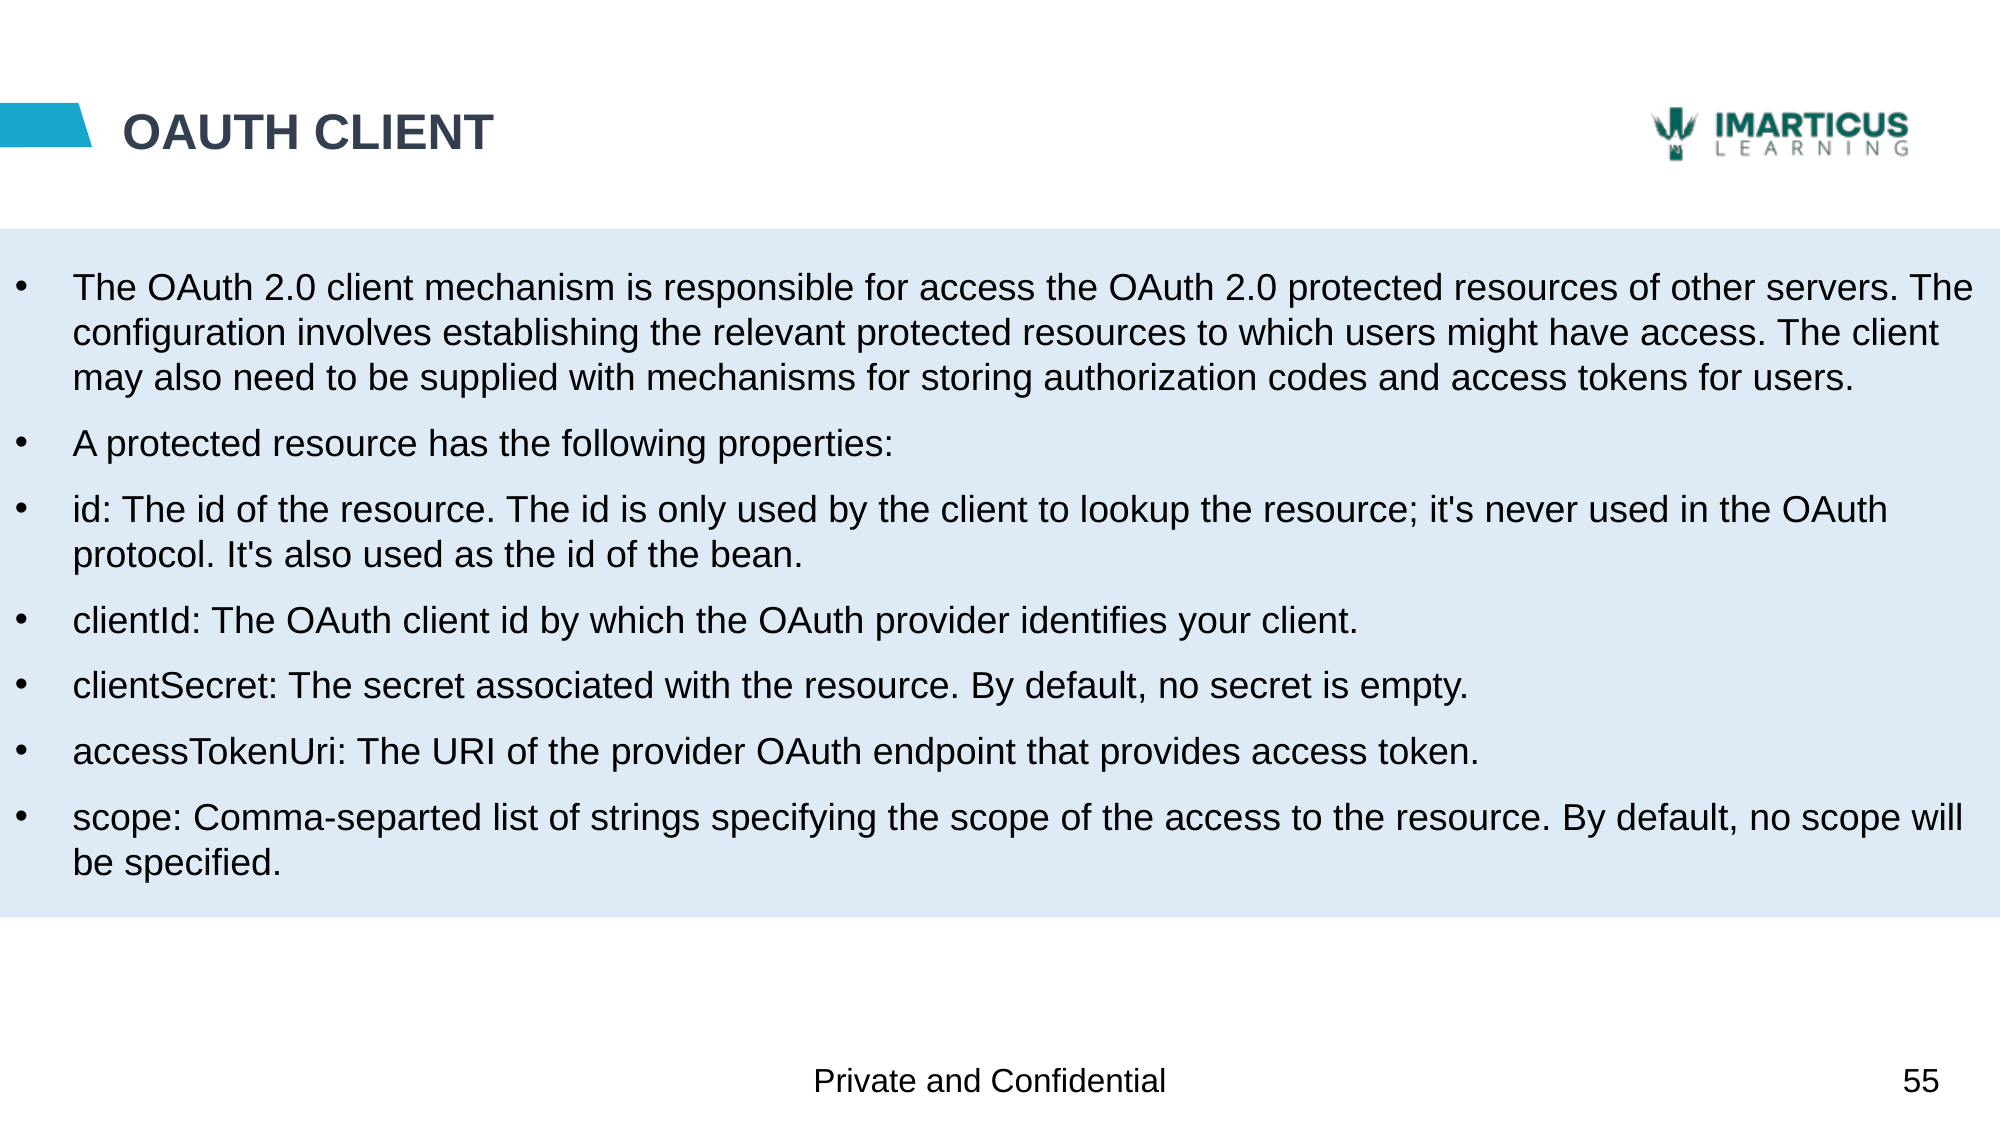

# OAUTH CLIENT

The OAuth 2.0 client mechanism is responsible for access the OAuth 2.0 protected resources of other servers. The configuration involves establishing the relevant protected resources to which users might have access. The client may also need to be supplied with mechanisms for storing authorization codes and access tokens for users.
A protected resource has the following properties:
id: The id of the resource. The id is only used by the client to lookup the resource; it's never used in the OAuth protocol. It's also used as the id of the bean.
clientId: The OAuth client id by which the OAuth provider identifies your client.
clientSecret: The secret associated with the resource. By default, no secret is empty.
accessTokenUri: The URI of the provider OAuth endpoint that provides access token.
scope: Comma-separted list of strings specifying the scope of the access to the resource. By default, no scope will be specified.